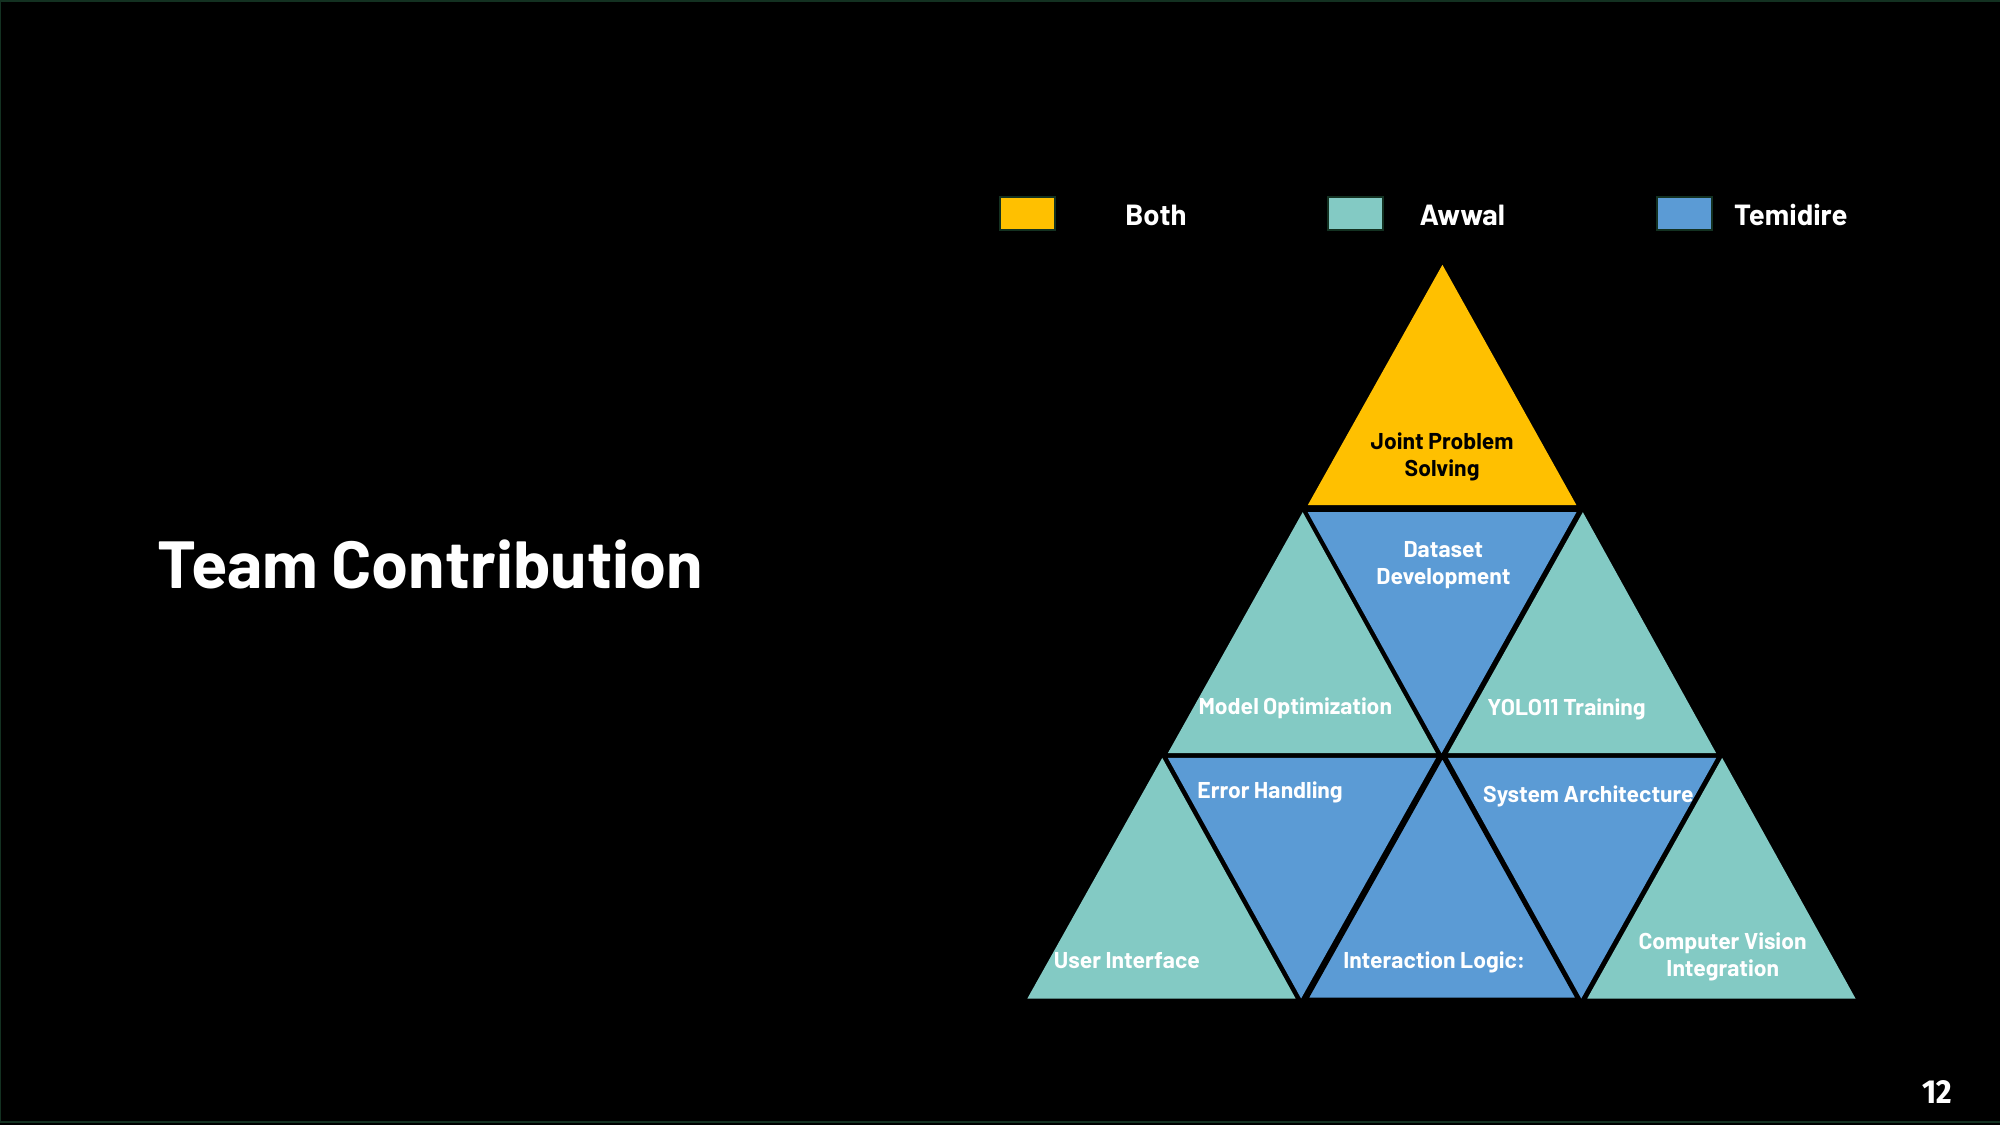

Both
Awwal
Temidire

Joint Problem Solving
Dataset Development
Model Optimization
YOLO11 Training
Error Handling
System Architecture
Computer Vision Integration
User Interface
Interaction Logic:
Team Contribution
12